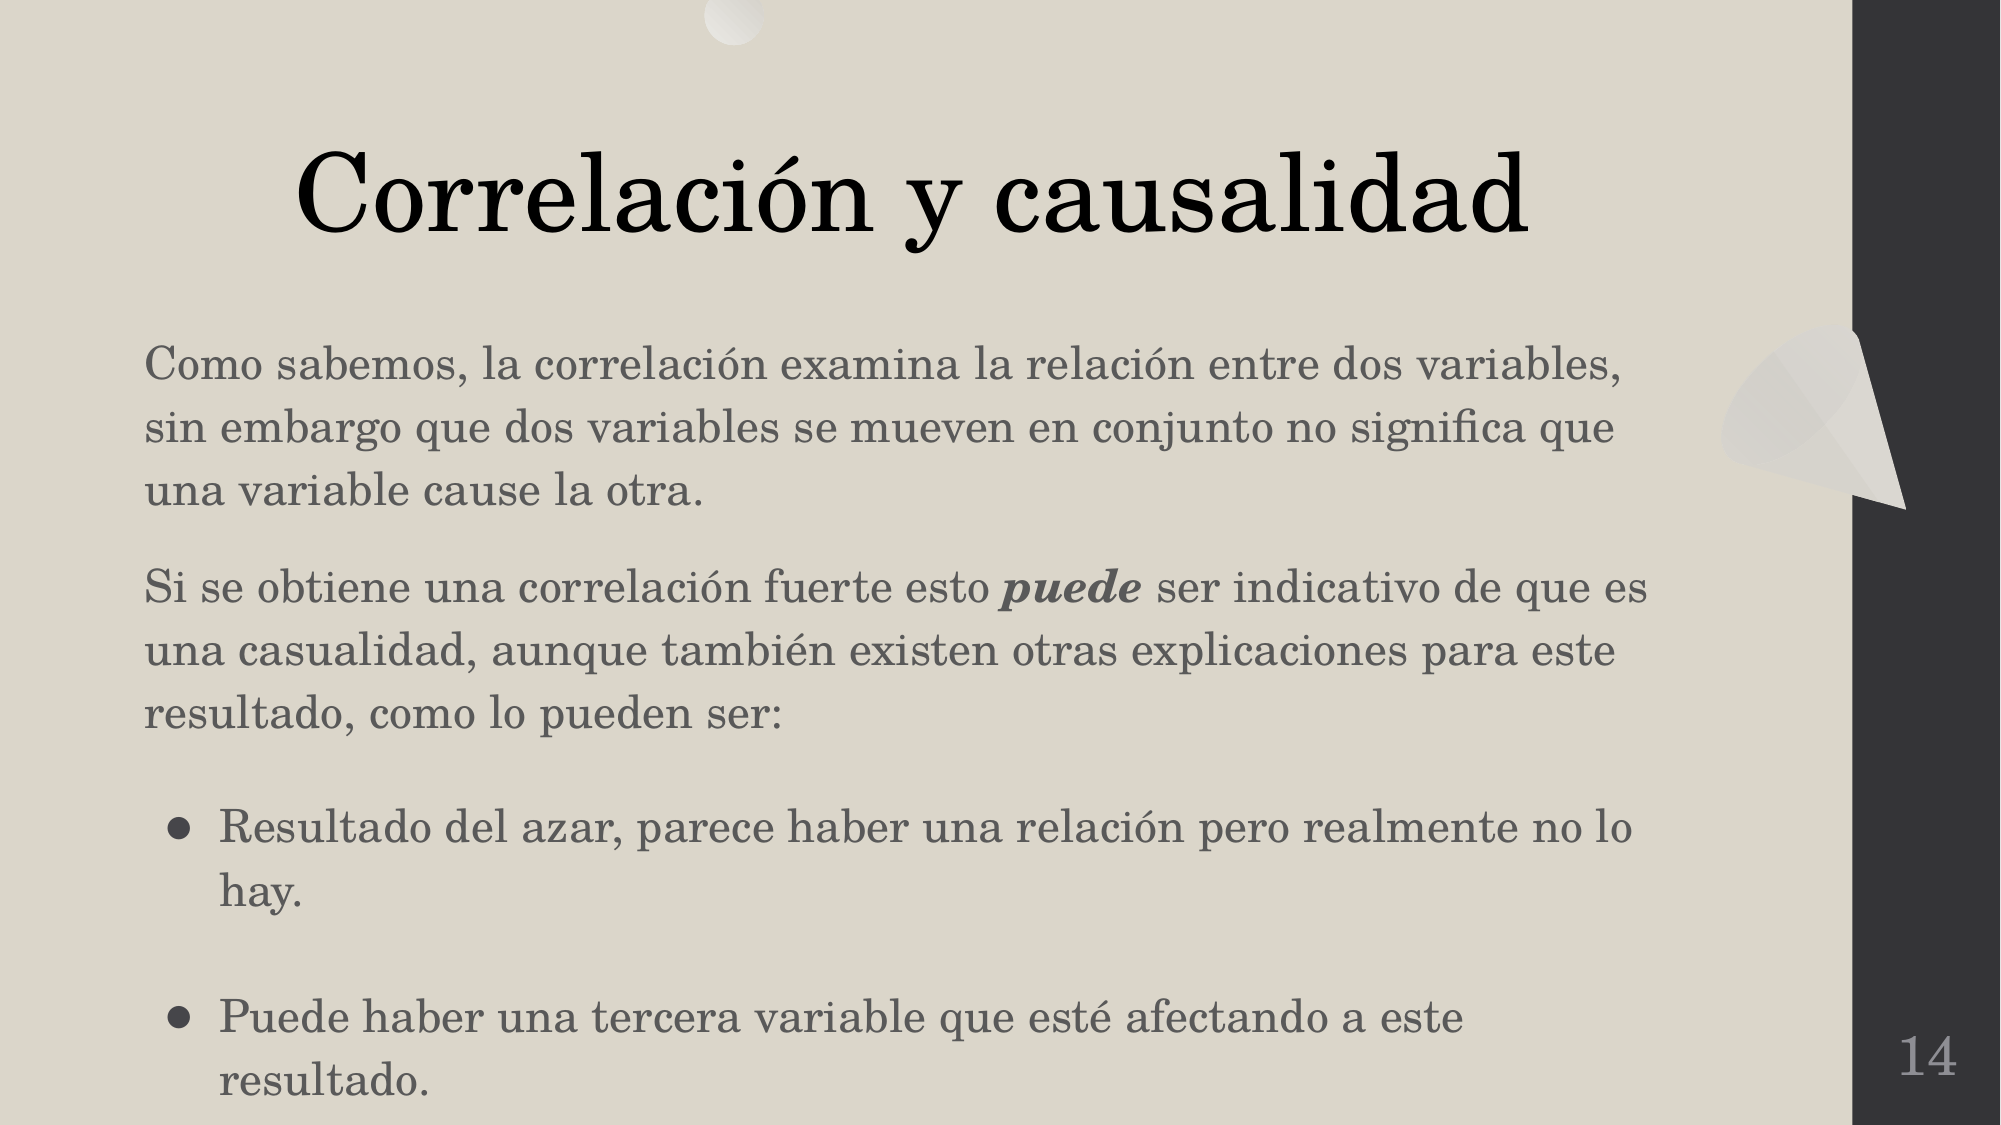

Correlación y causalidad
Como sabemos, la correlación examina la relación entre dos variables, sin embargo que dos variables se mueven en conjunto no significa que una variable cause la otra.
Si se obtiene una correlación fuerte esto puede ser indicativo de que es una casualidad, aunque también existen otras explicaciones para este resultado, como lo pueden ser:

Resultado del azar, parece haber una relación pero realmente no lo hay.

Puede haber una tercera variable que esté afectando a este resultado.
14